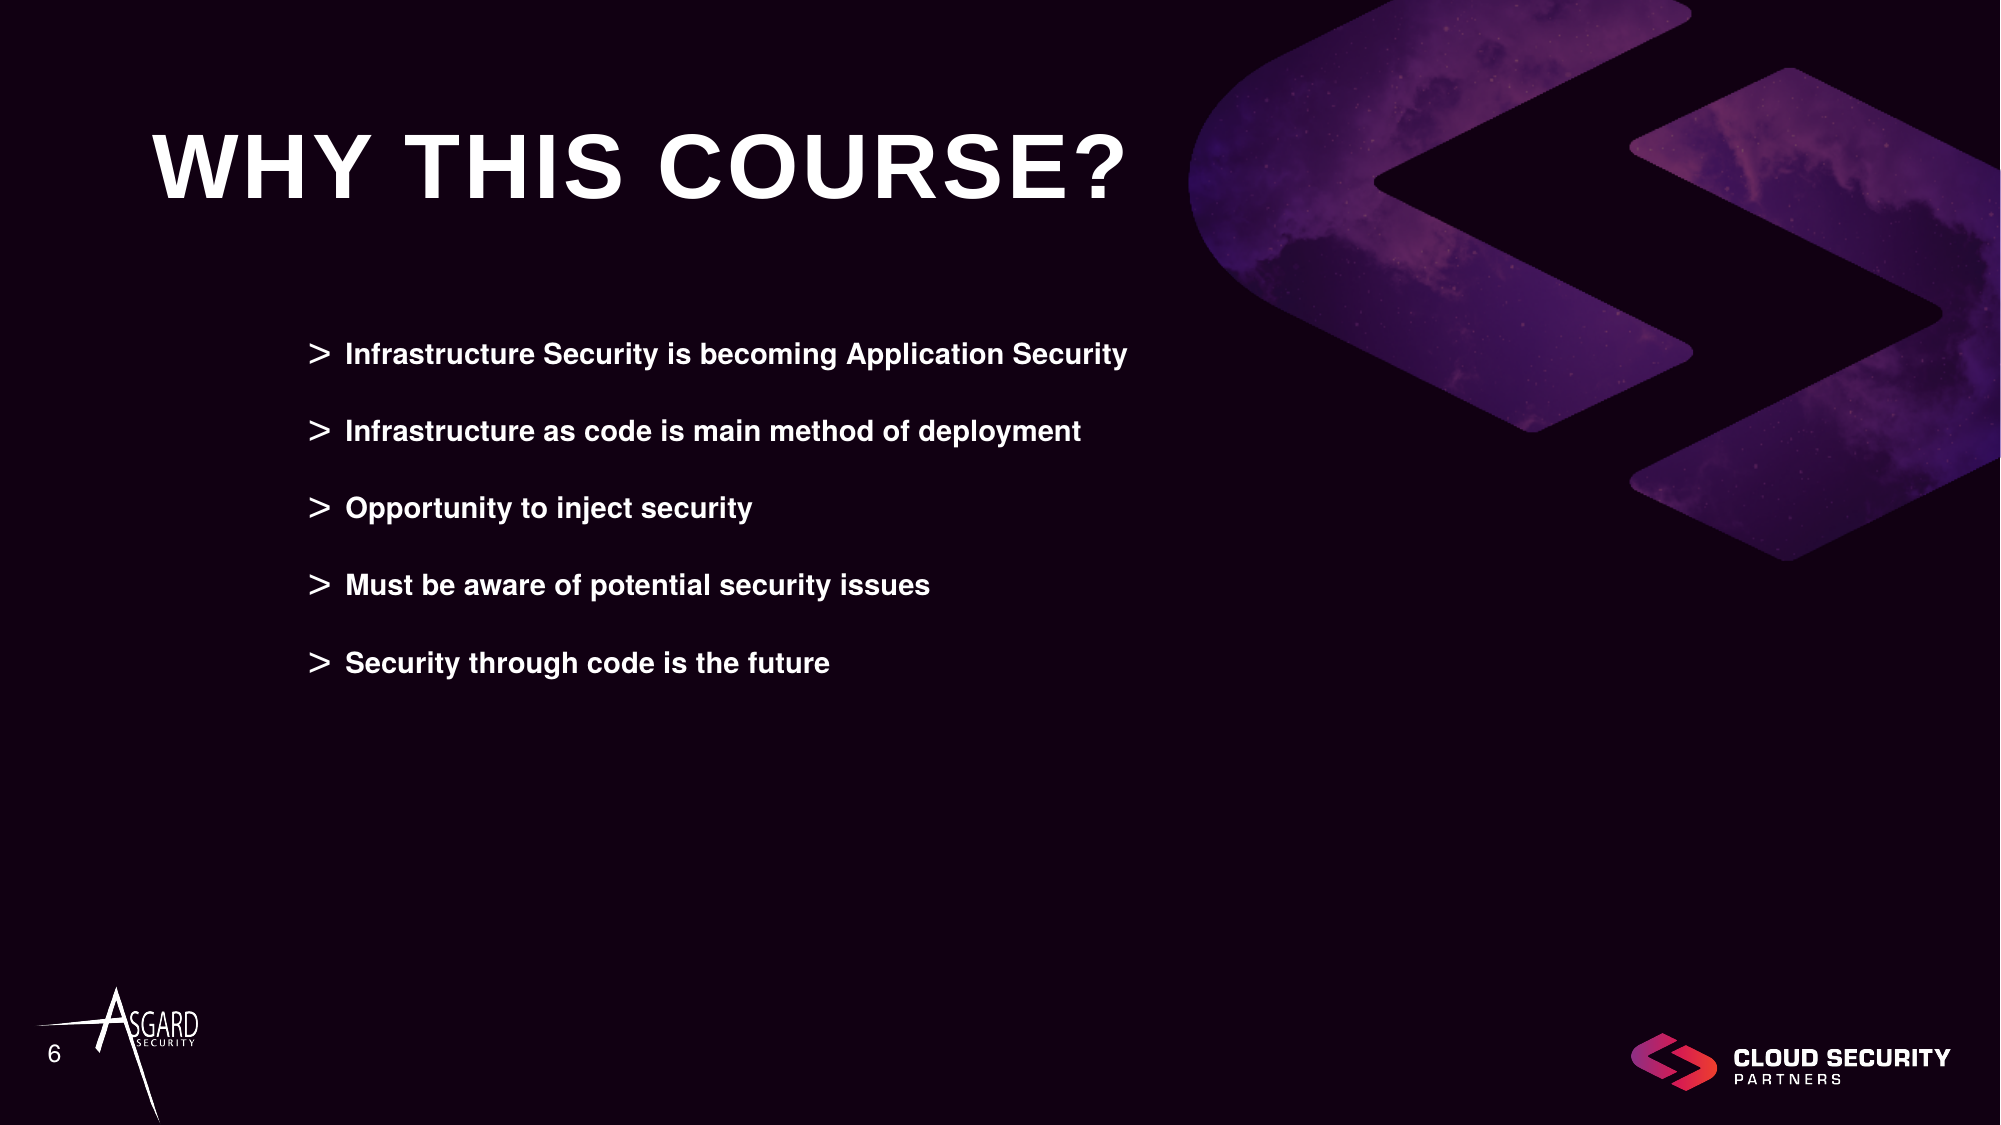

# WHY THIS COURSE?
Infrastructure Security is becoming Application Security
Infrastructure as code is main method of deployment
Opportunity to inject security
Must be aware of potential security issues
Security through code is the future